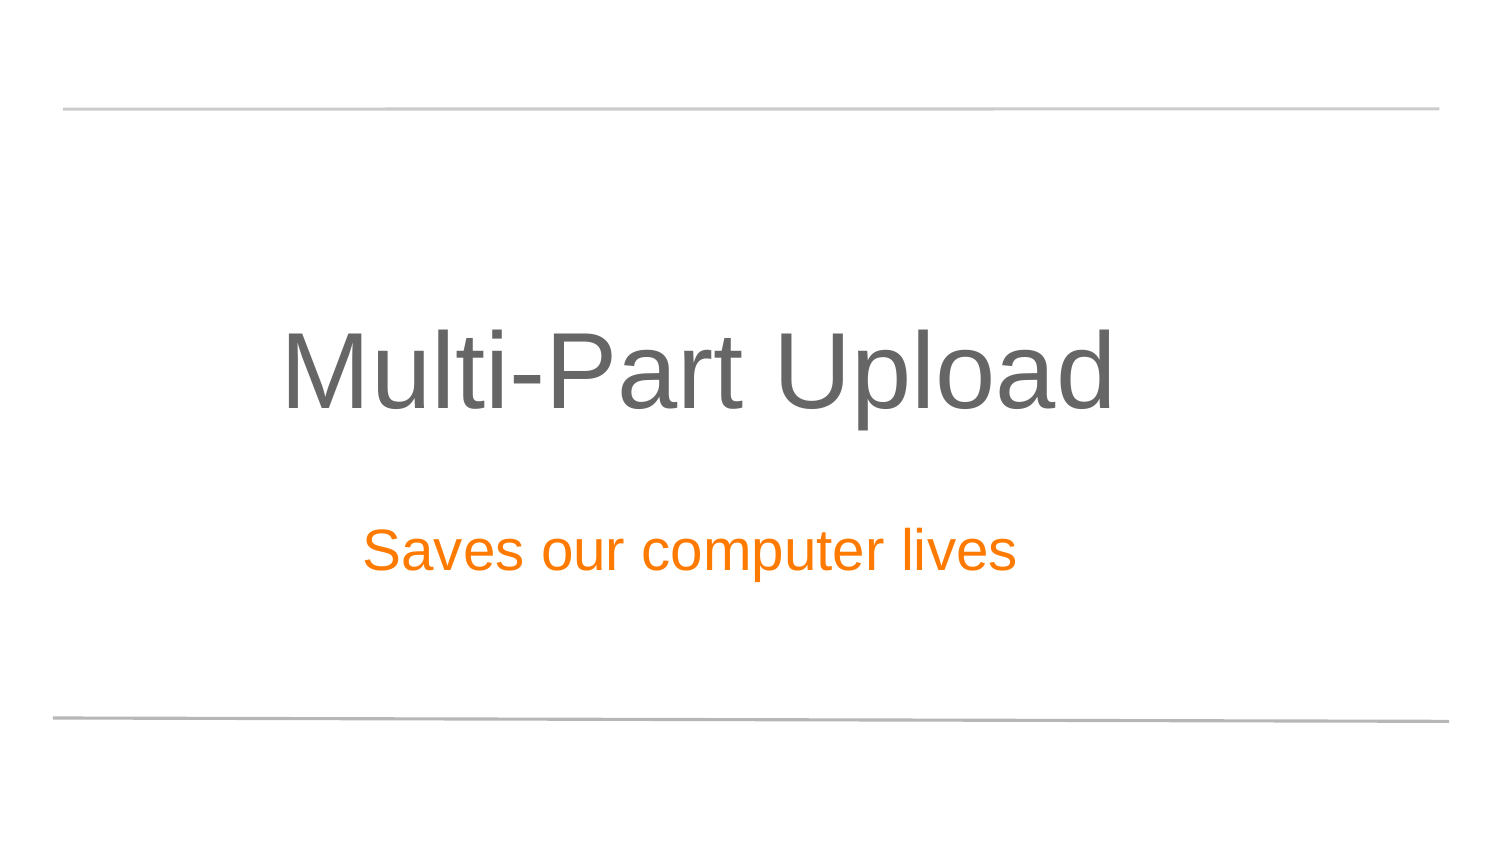

# Multi-Part Upload
Saves our computer lives